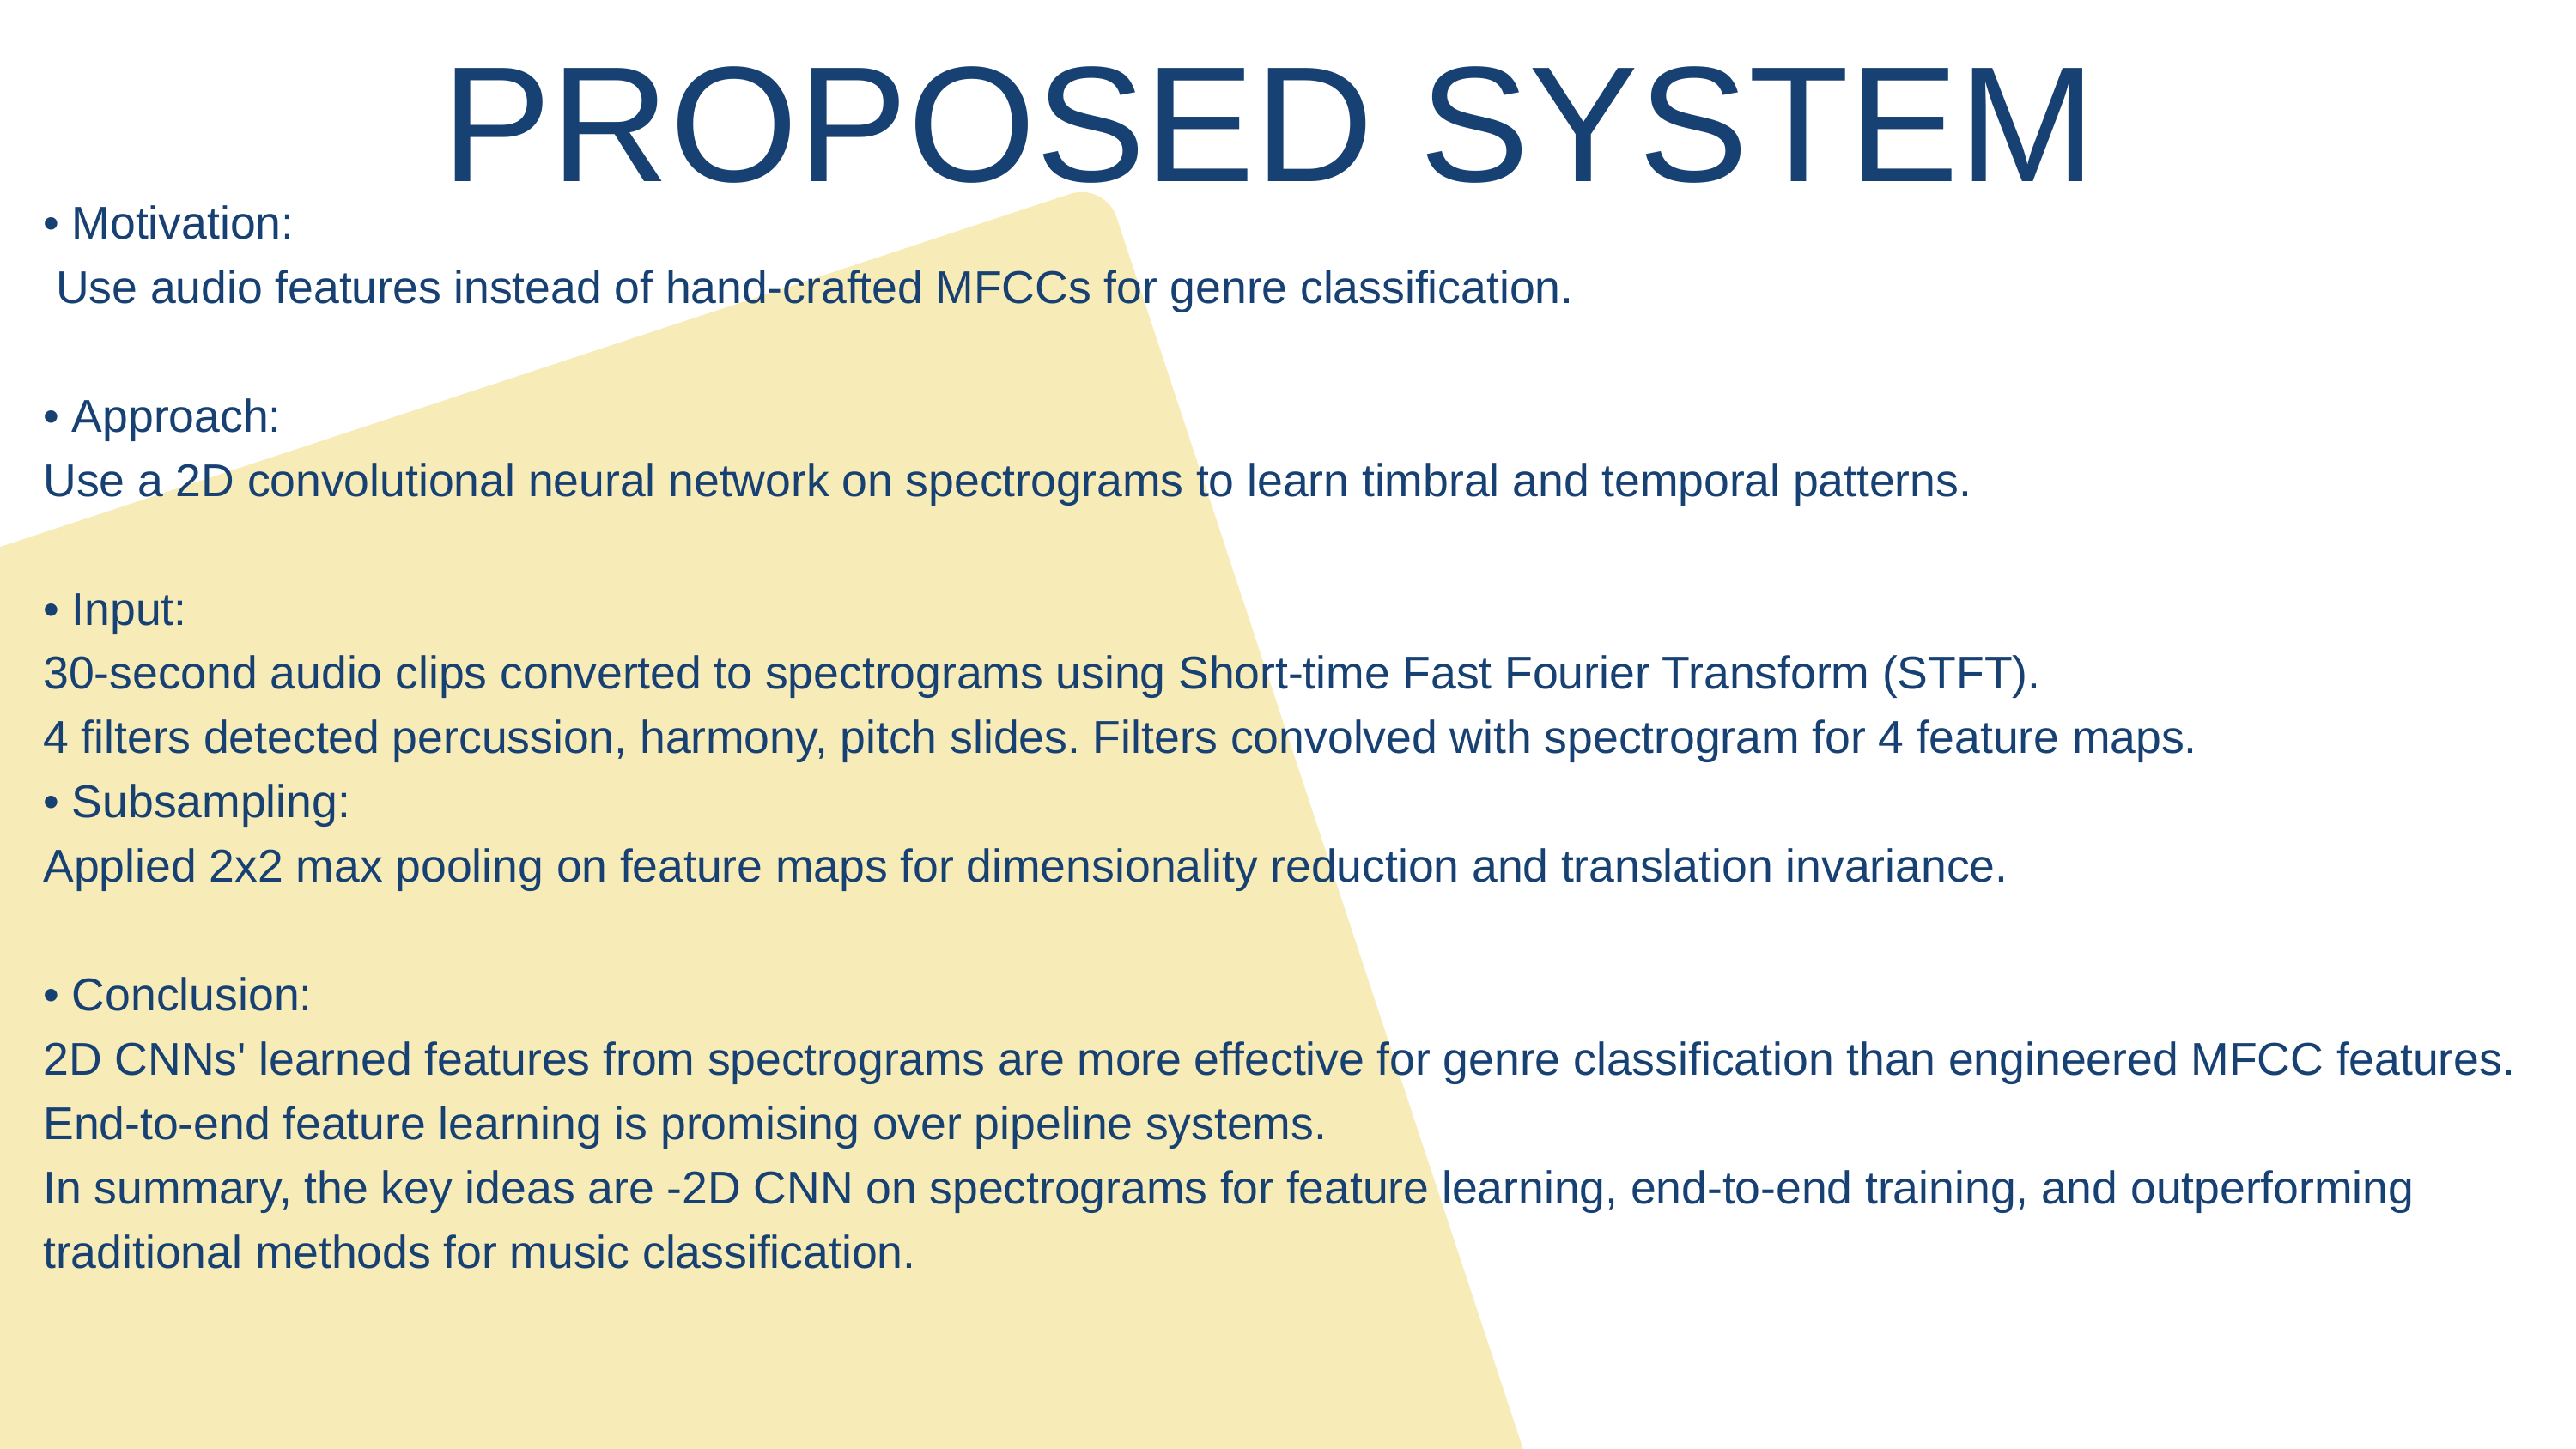

PROPOSED SYSTEM
• Motivation:
 Use audio features instead of hand-crafted MFCCs for genre classification.

• Approach:
Use a 2D convolutional neural network on spectrograms to learn timbral and temporal patterns.

• Input:
30-second audio clips converted to spectrograms using Short-time Fast Fourier Transform (STFT).
4 filters detected percussion, harmony, pitch slides. Filters convolved with spectrogram for 4 feature maps.
• Subsampling:
Applied 2x2 max pooling on feature maps for dimensionality reduction and translation invariance.

• Conclusion:
2D CNNs' learned features from spectrograms are more effective for genre classification than engineered MFCC features. End-to-end feature learning is promising over pipeline systems.
In summary, the key ideas are -2D CNN on spectrograms for feature learning, end-to-end training, and outperforming traditional methods for music classification.